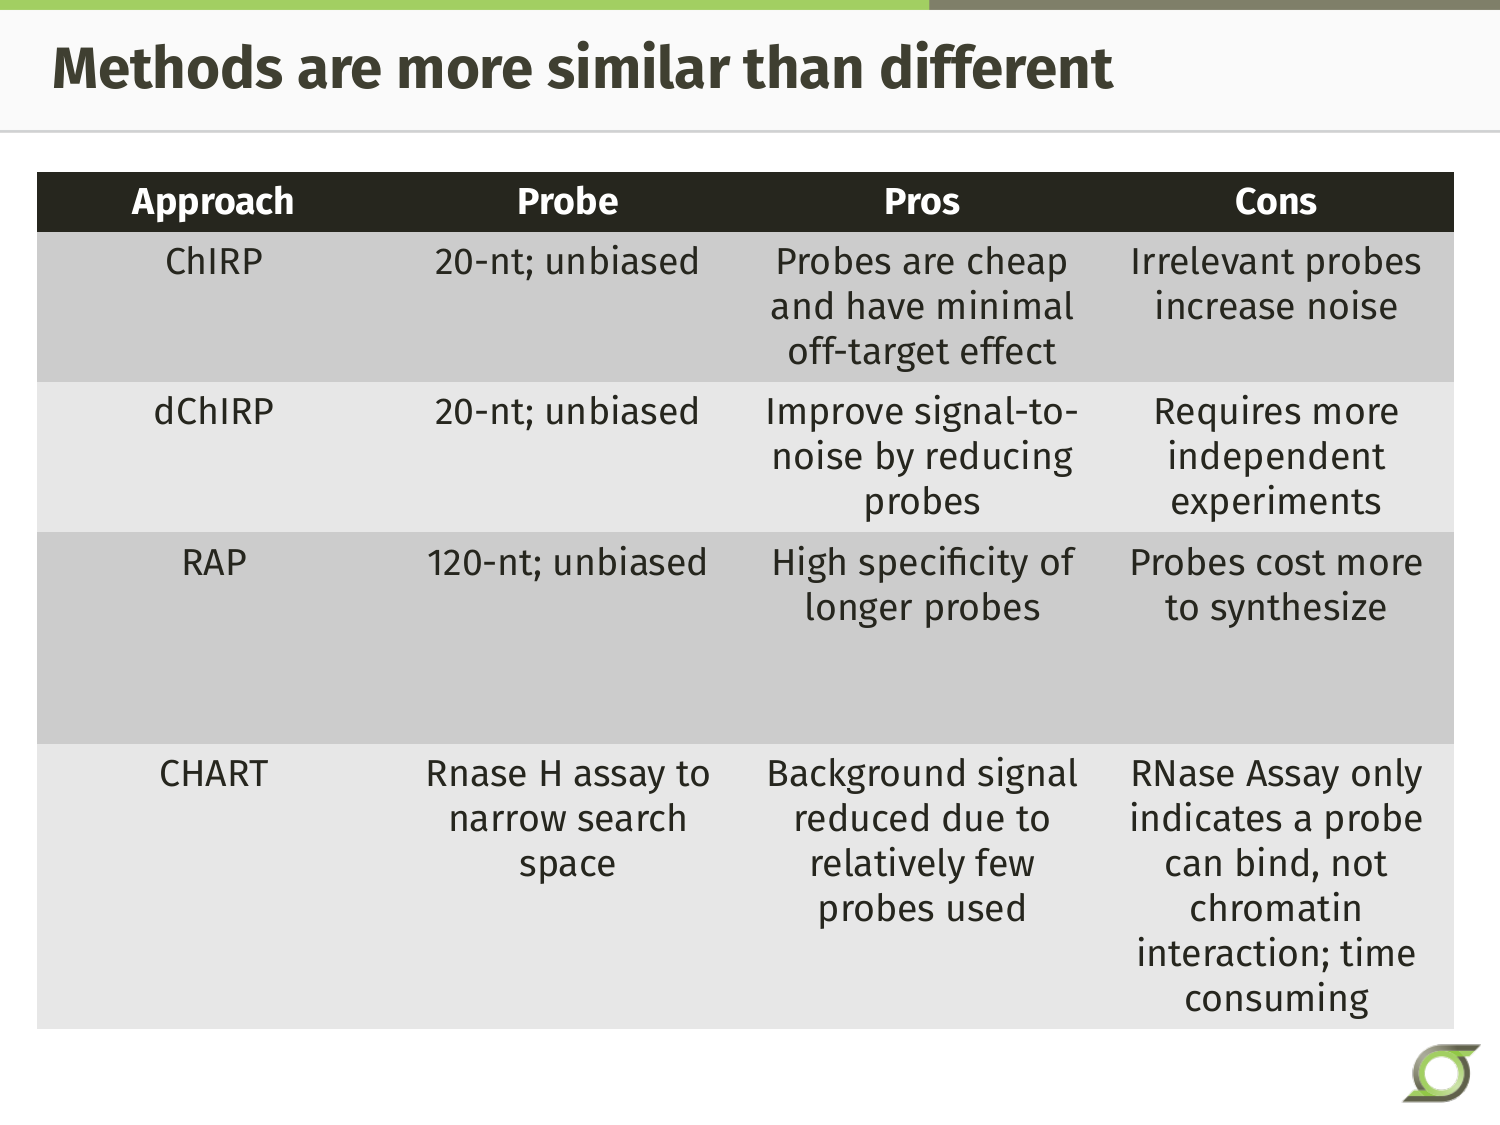

# Methods are more similar than different
| Approach | Probe | Pros | Cons |
| --- | --- | --- | --- |
| ChIRP | 20-nt; unbiased | Probes are cheap and have minimal off-target effect | Irrelevant probes increase noise |
| dChIRP | 20-nt; unbiased | Improve signal-to-noise by reducing probes | Requires more independent experiments |
| RAP | 120-nt; unbiased | High specificity of longer probes | Probes cost more to synthesize |
| CHART | Rnase H assay to narrow search space | Background signal reduced due to relatively few probes used | RNase Assay only indicates a probe can bind, not chromatin interaction; time consuming |